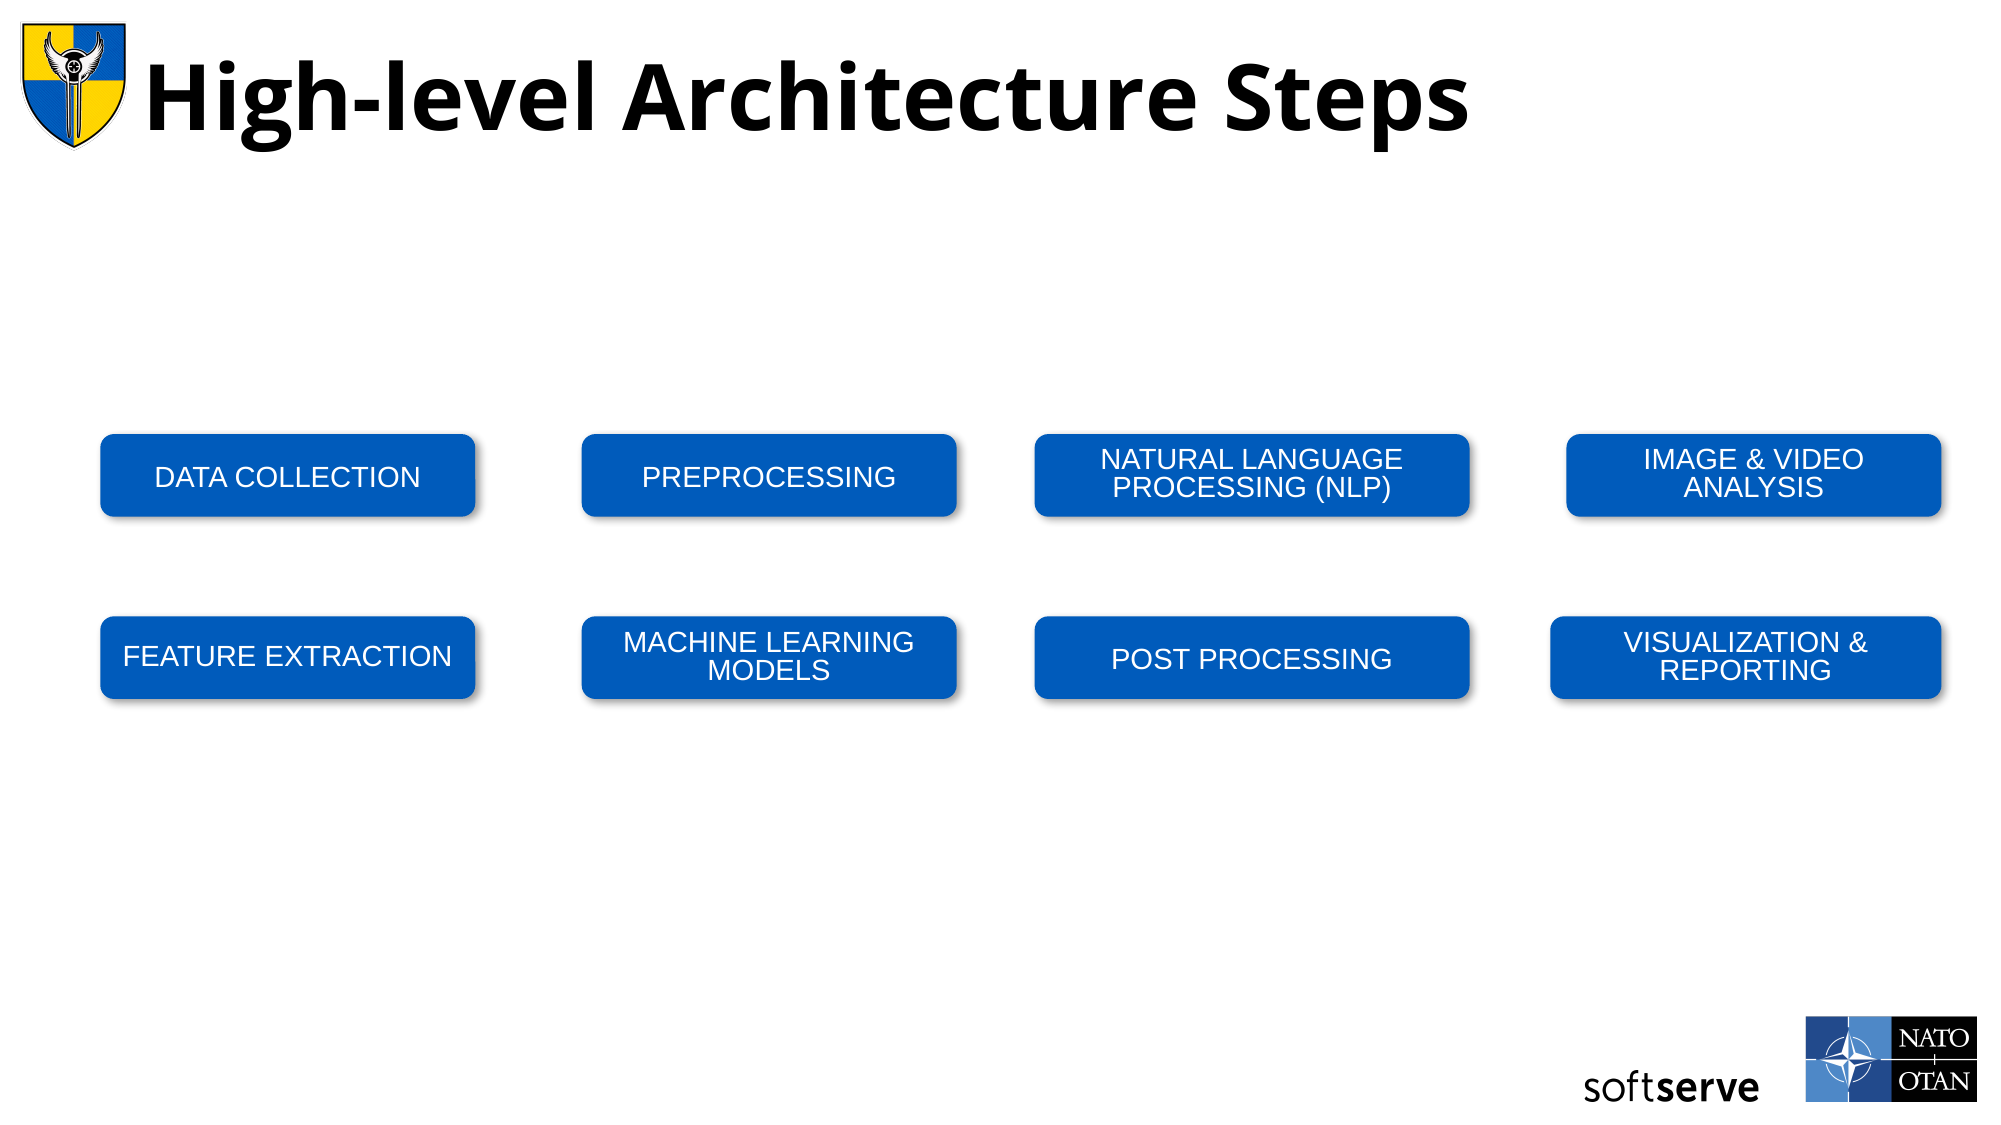

# High-level Architecture Steps
DATA COLLECTION
PREPROCESSING
NATURAL LANGUAGE PROCESSING (NLP)
IMAGE & VIDEO ANALYSIS
FEATURE EXTRACTION
MACHINE LEARNING MODELS
POST PROCESSING
VISUALIZATION & REPORTING